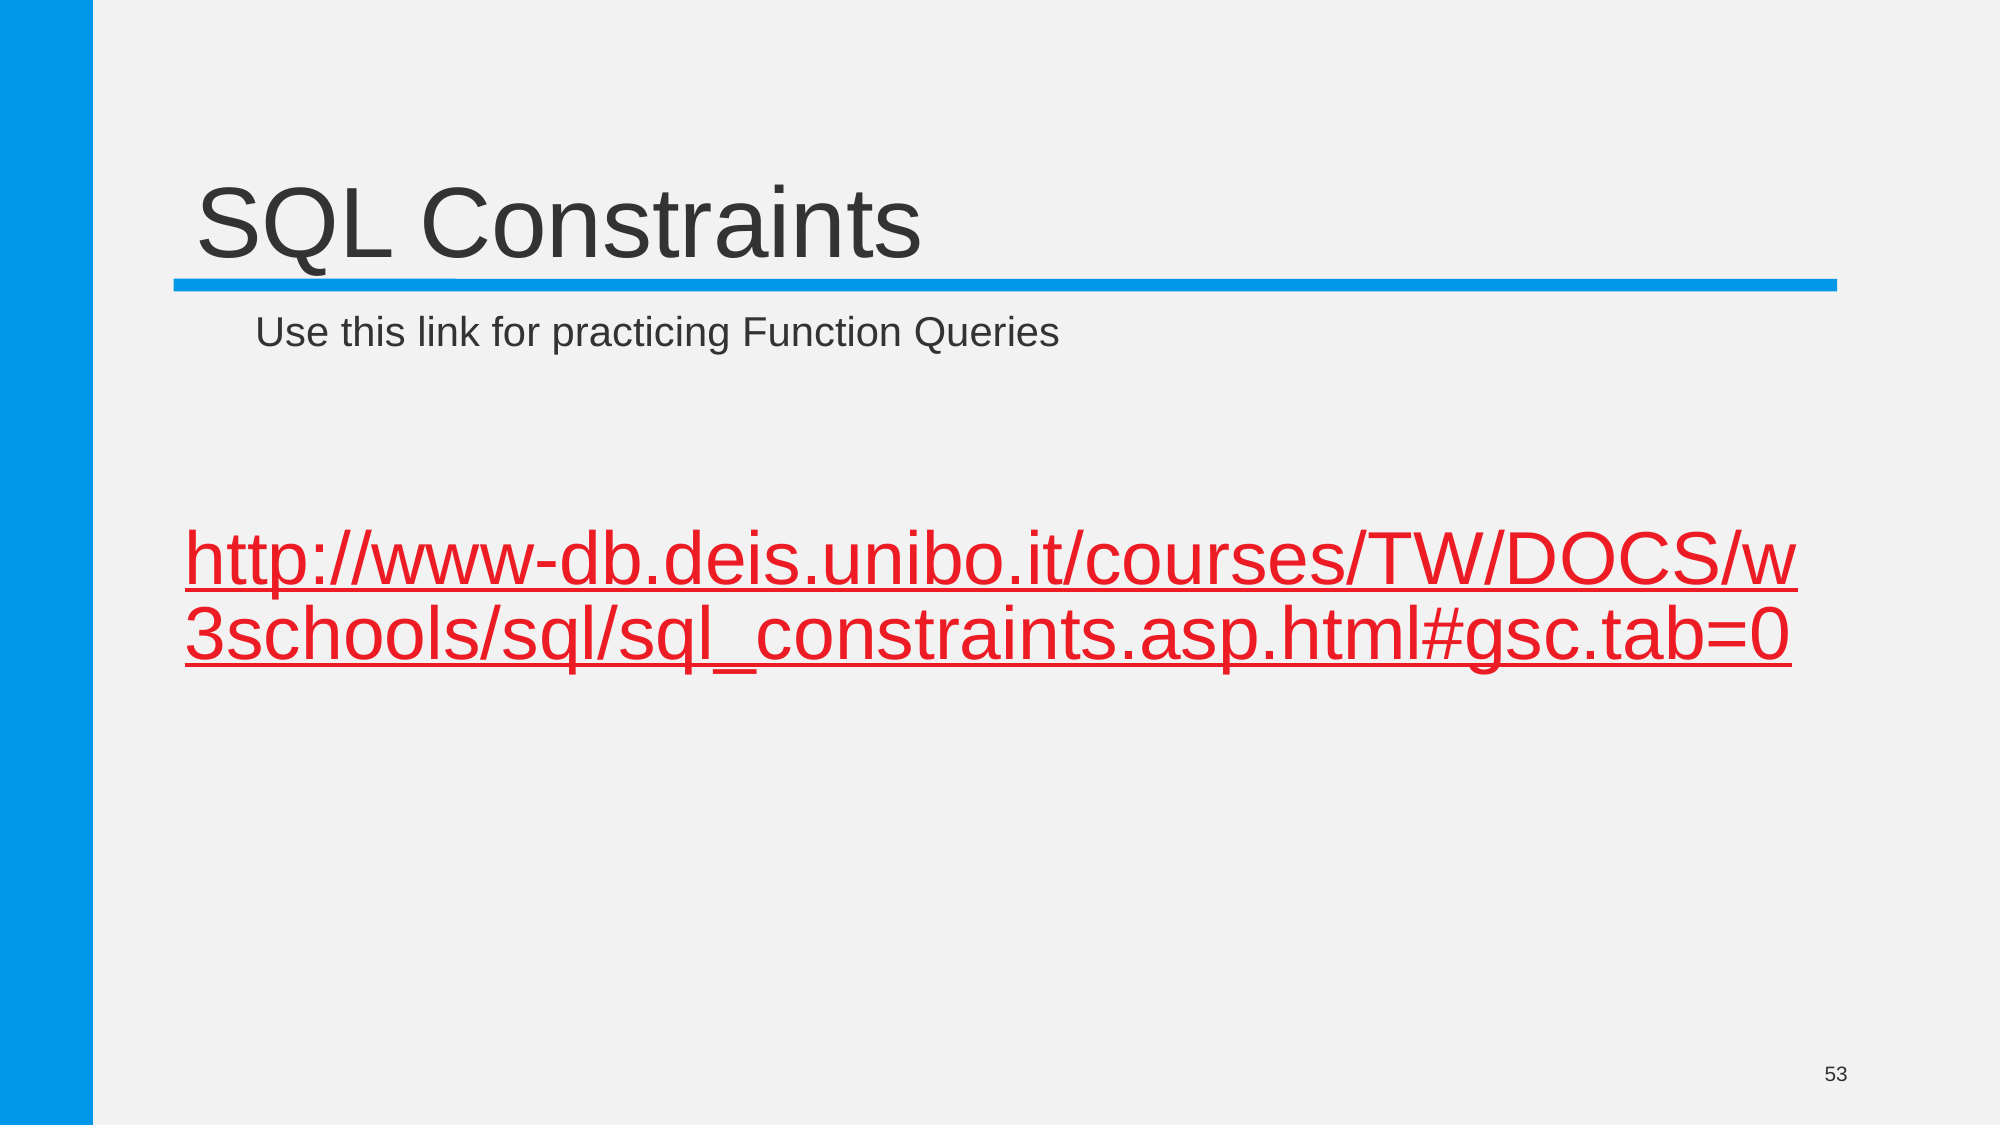

# SQL Constraints
Use this link for practicing Function Queries

http://www-db.deis.unibo.it/courses/TW/DOCS/w3schools/sql/sql_constraints.asp.html#gsc.tab=0

53